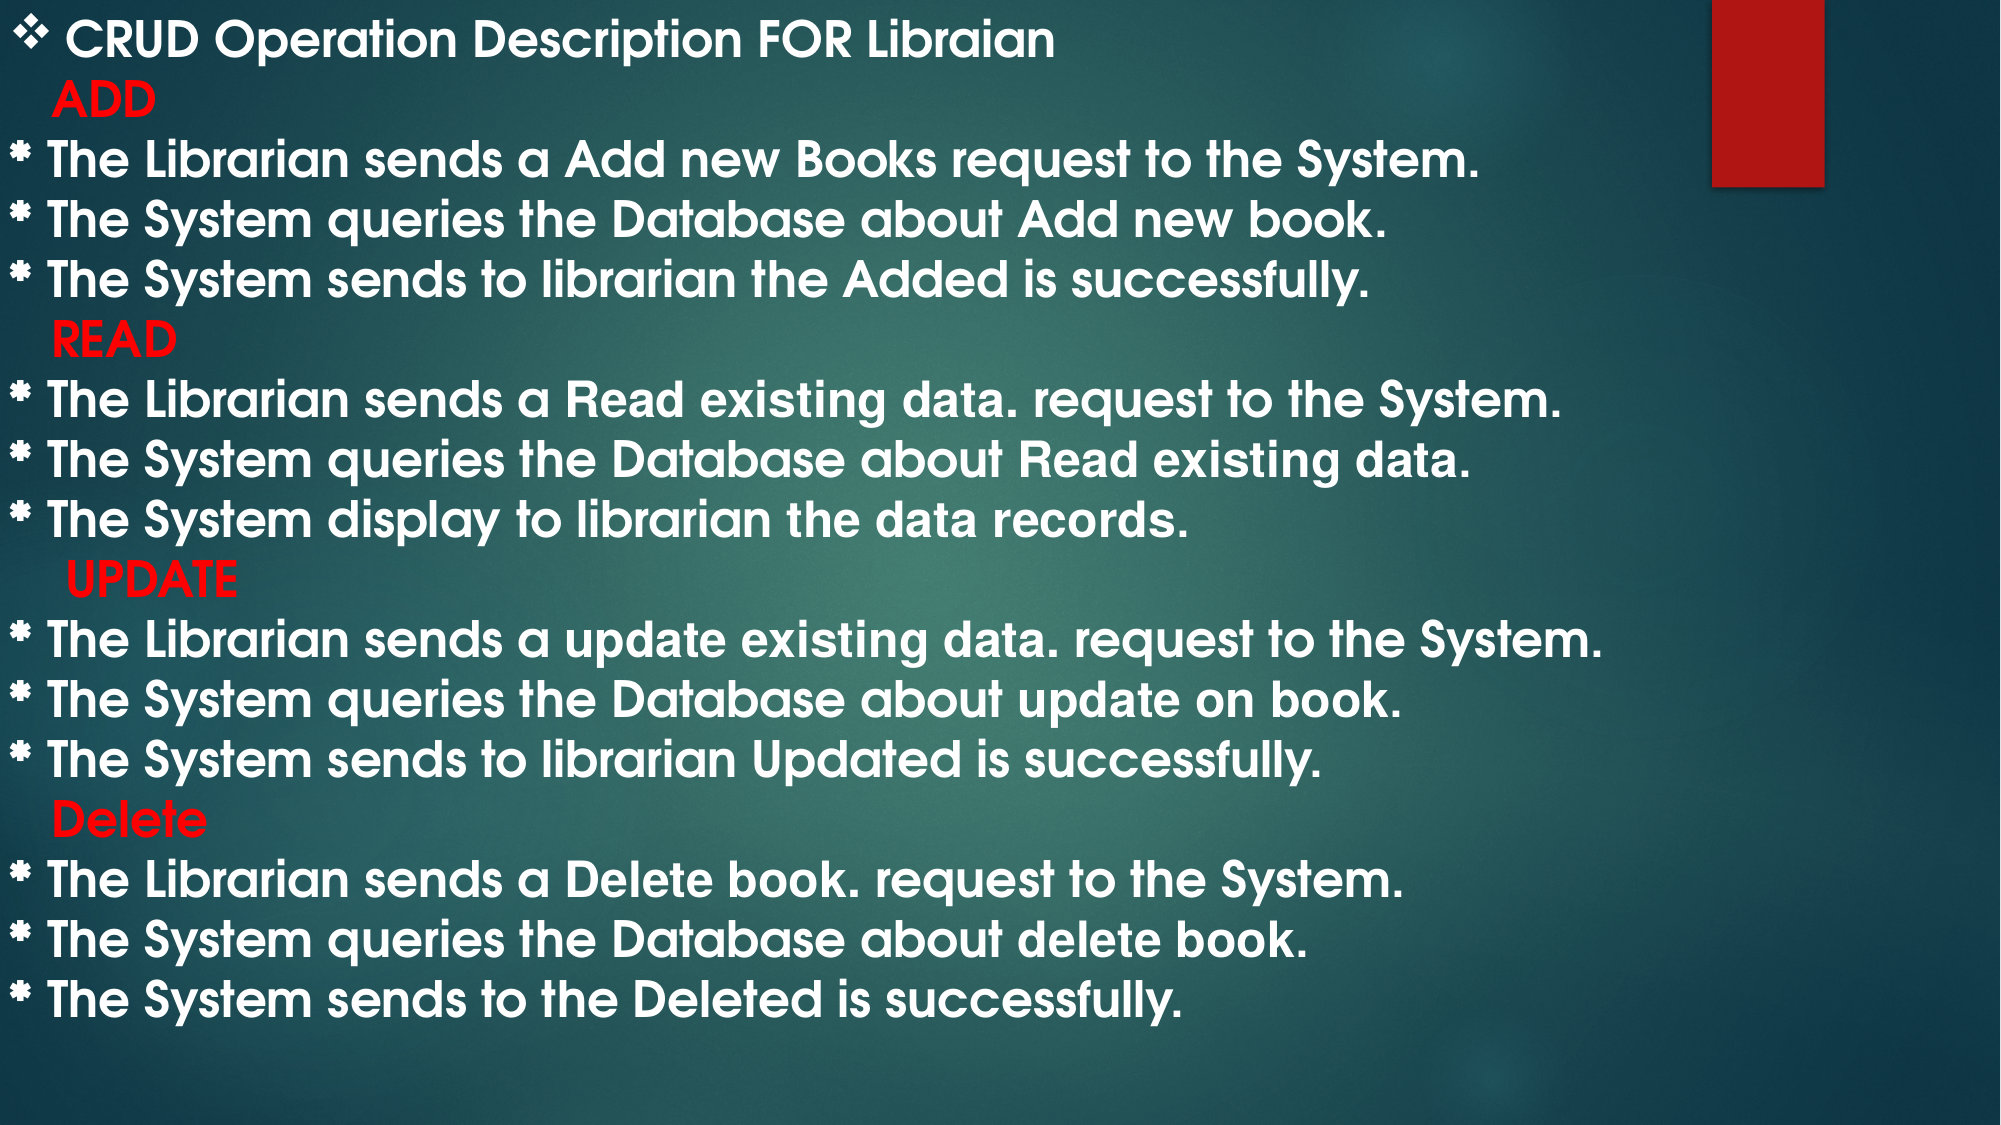

CRUD Operation Description FOR Libraian
   ADD
* The Librarian sends a Add new Books request to the System.
* The System queries the Database about Add new book.
* The System sends to librarian the Added is successfully.
   READ
* The Librarian sends a Read existing data. request to the System.
* The System queries the Database about Read existing data.
* The System display to librarian the data records.
    UPDATE
* The Librarian sends a update existing data. request to the System.
* The System queries the Database about update on book.
* The System sends to librarian Updated is successfully.
   Delete
* The Librarian sends a Delete book. request to the System.
* The System queries the Database about delete book.
* The System sends to the Deleted is successfully.

#